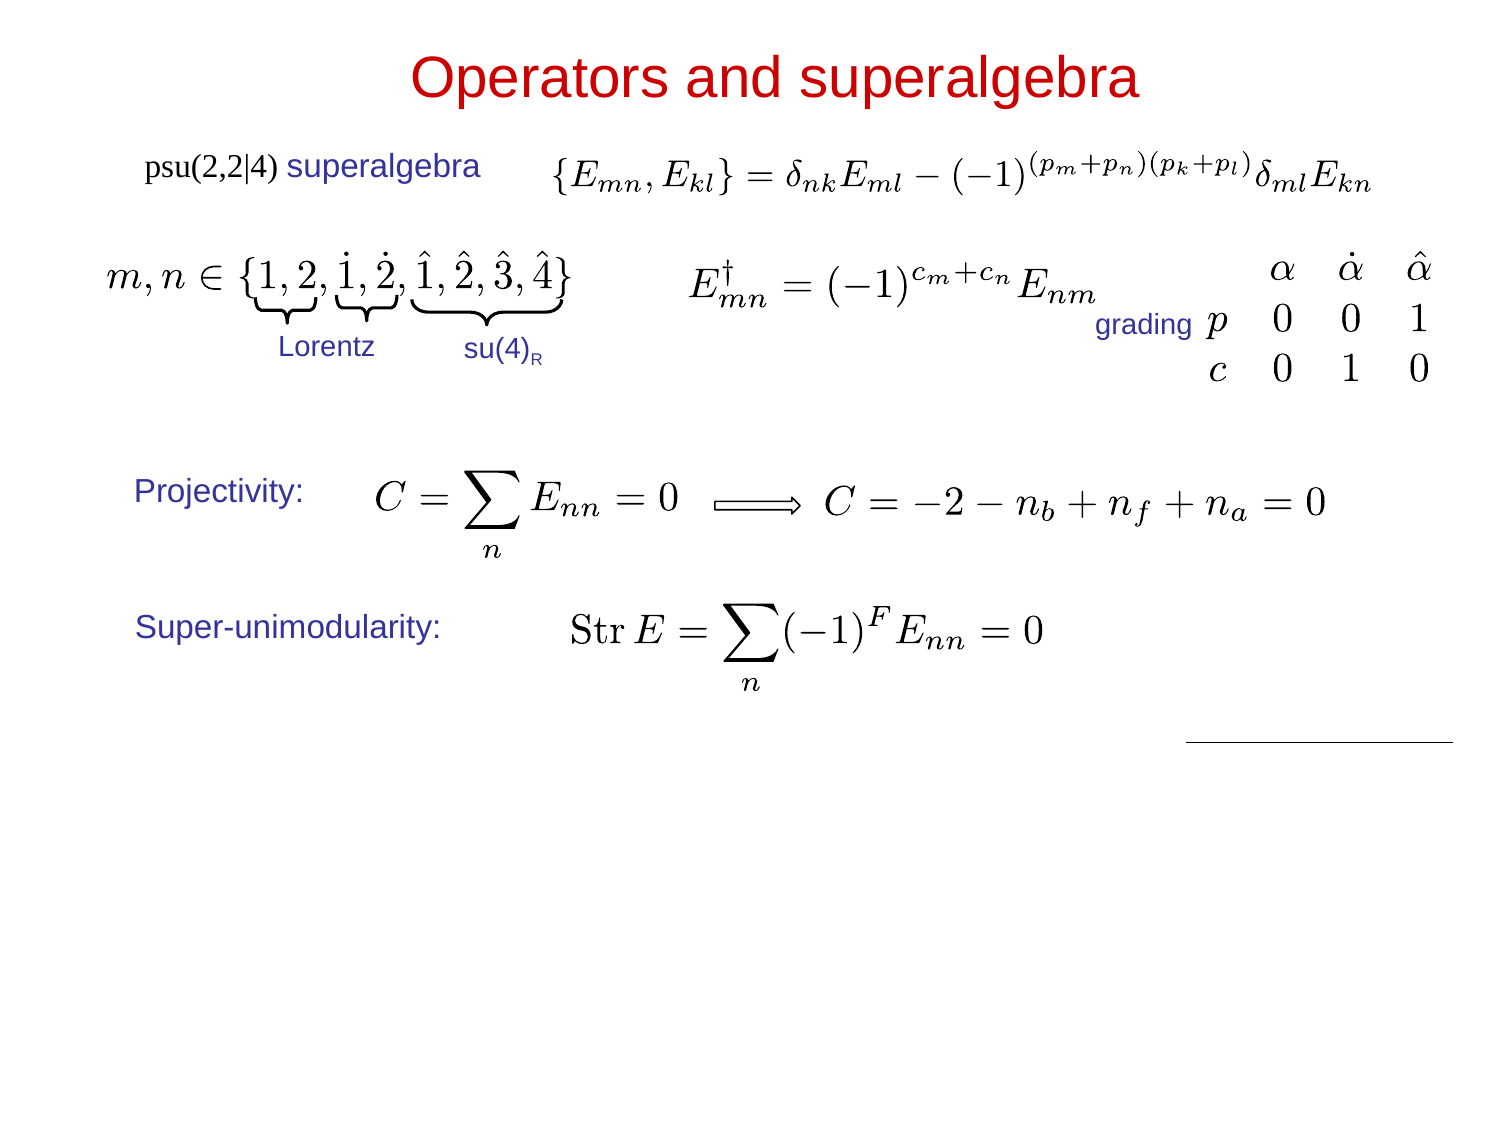

# Operators and superalgebra
psu(2,2|4) superalgebra

grading
Lorentz
su(4)R
Projectivity:

Super-unimodularity: